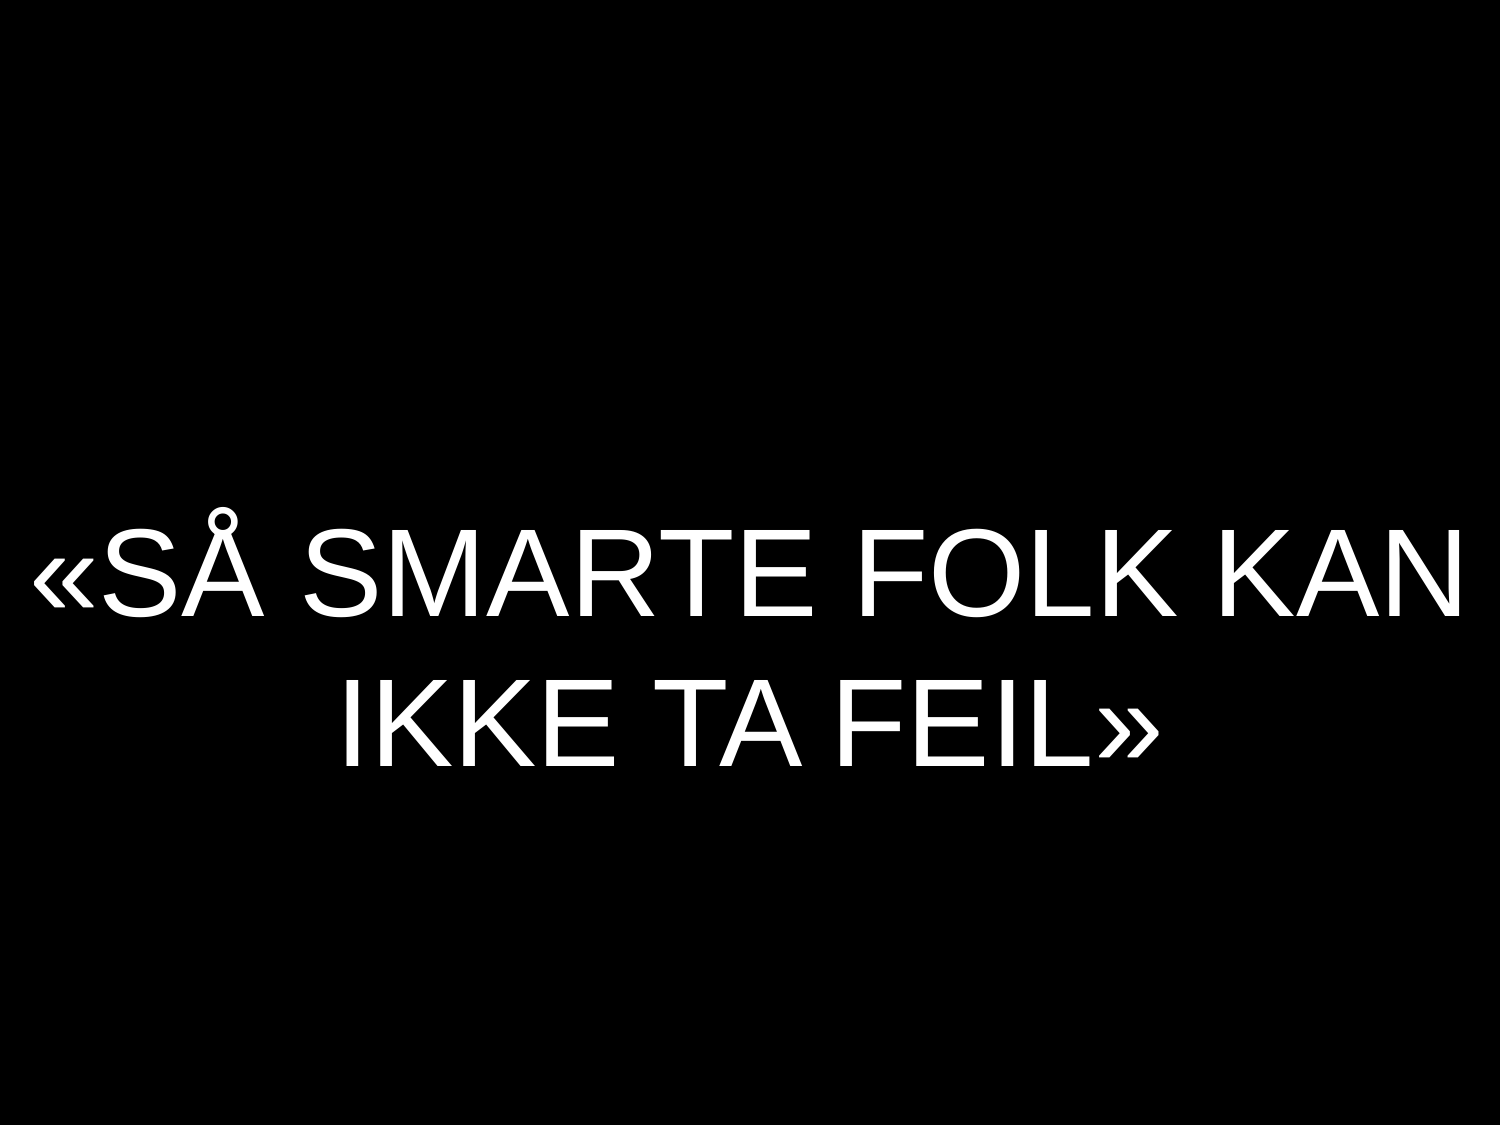

«SÅ SMARTE FOLK KAN IKKE TA FEIL»